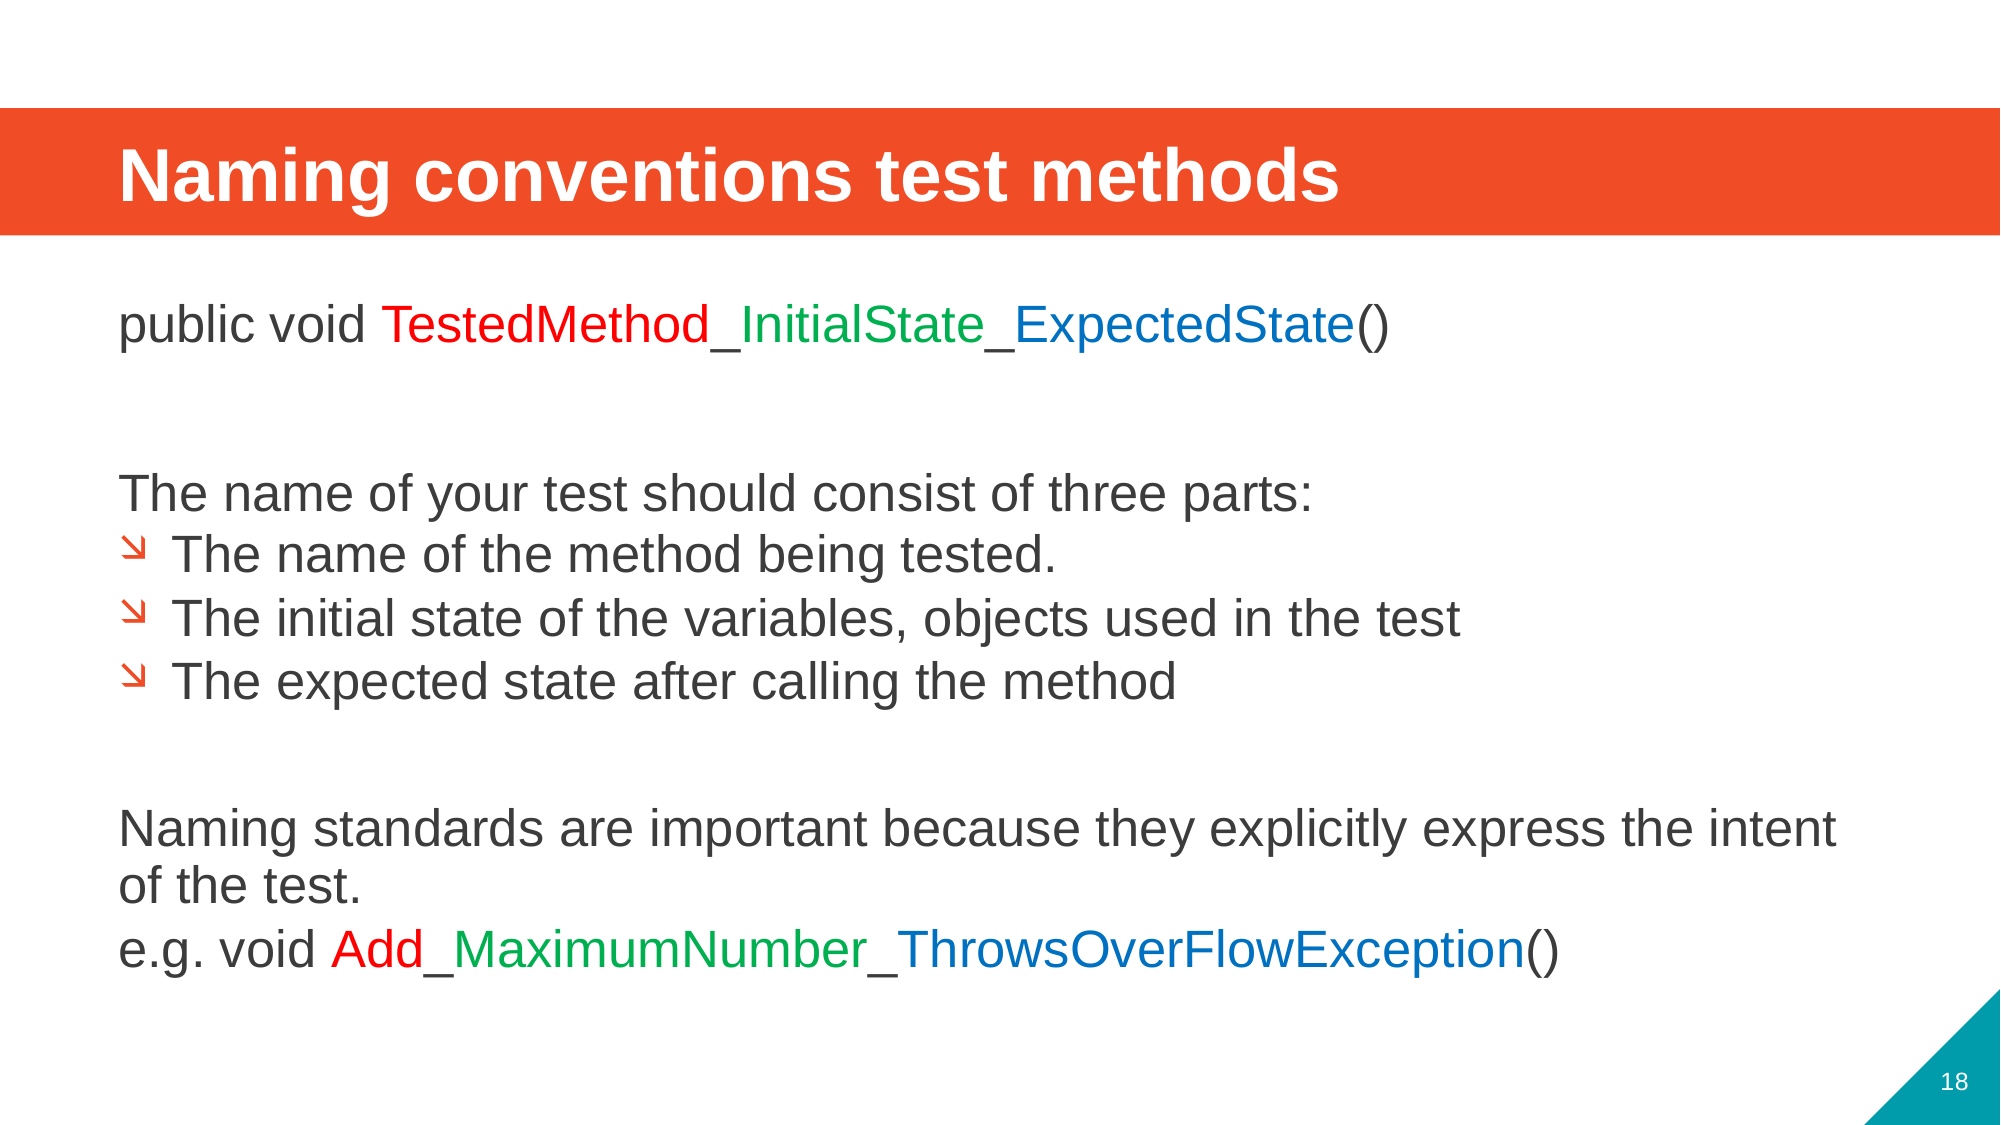

# Naming conventions test methods
public void TestedMethod_InitialState_ExpectedState()

The name of your test should consist of three parts:
The name of the method being tested.
The initial state of the variables, objects used in the test
The expected state after calling the method

Naming standards are important because they explicitly express the intent of the test.
e.g. void Add_MaximumNumber_ThrowsOverFlowException()

18